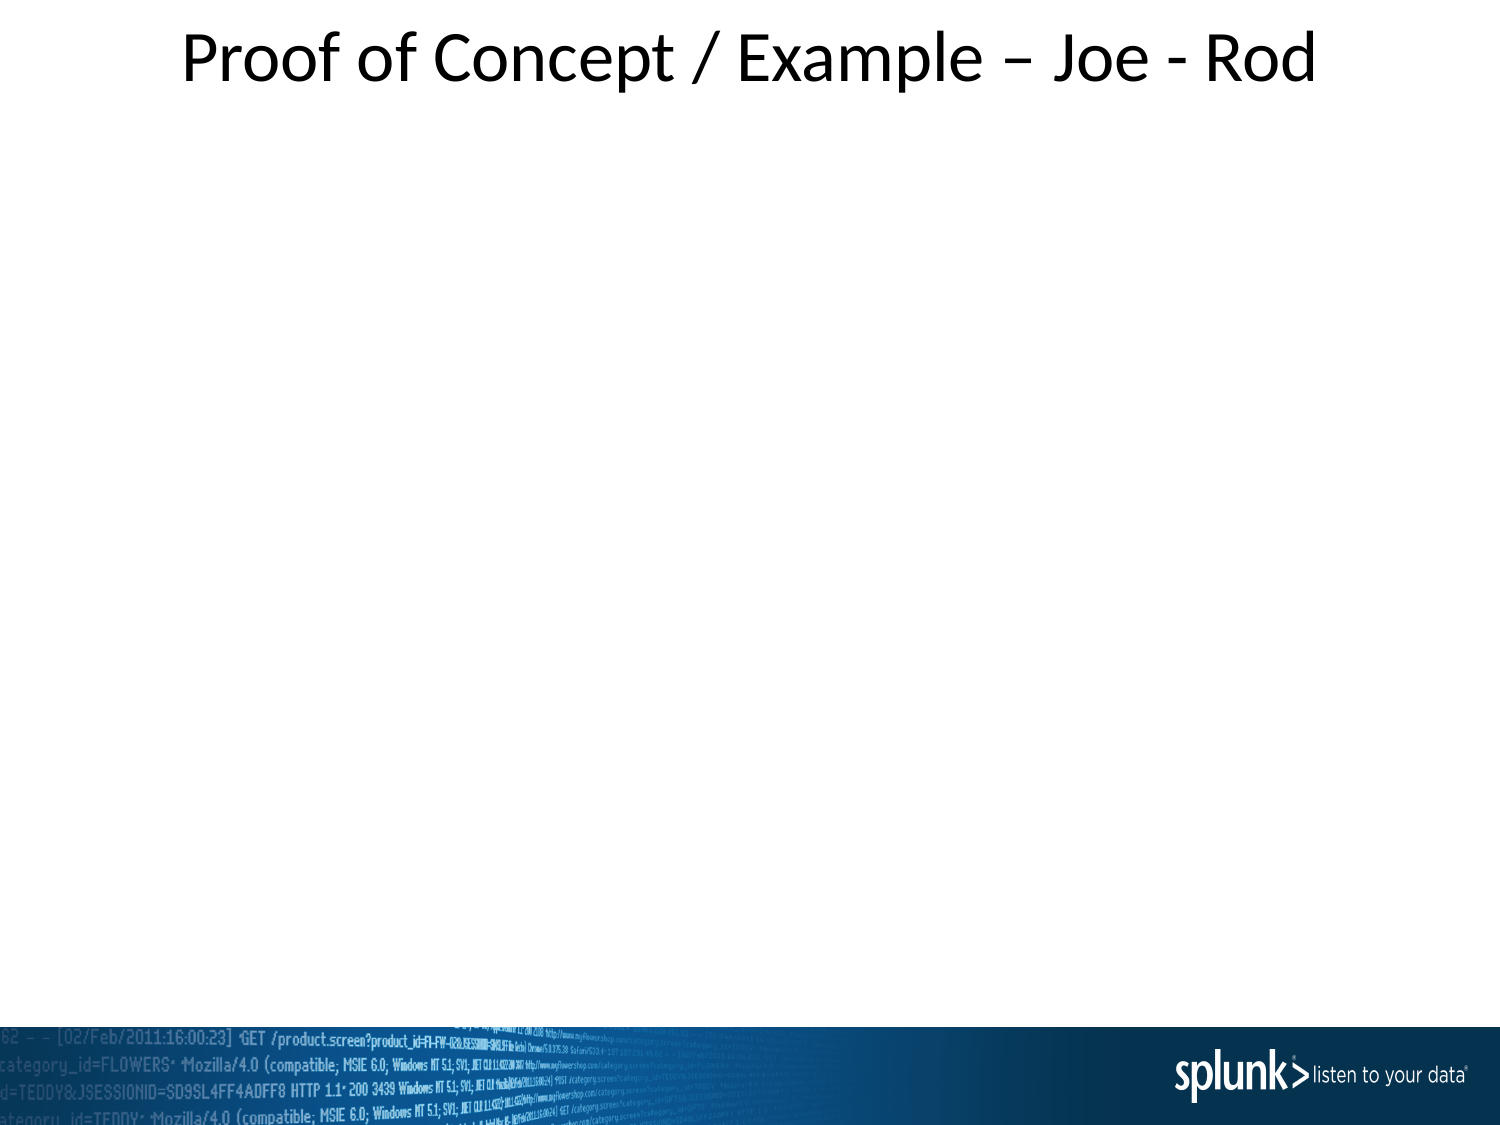

# Proof of Concept / Example – Joe - Rod